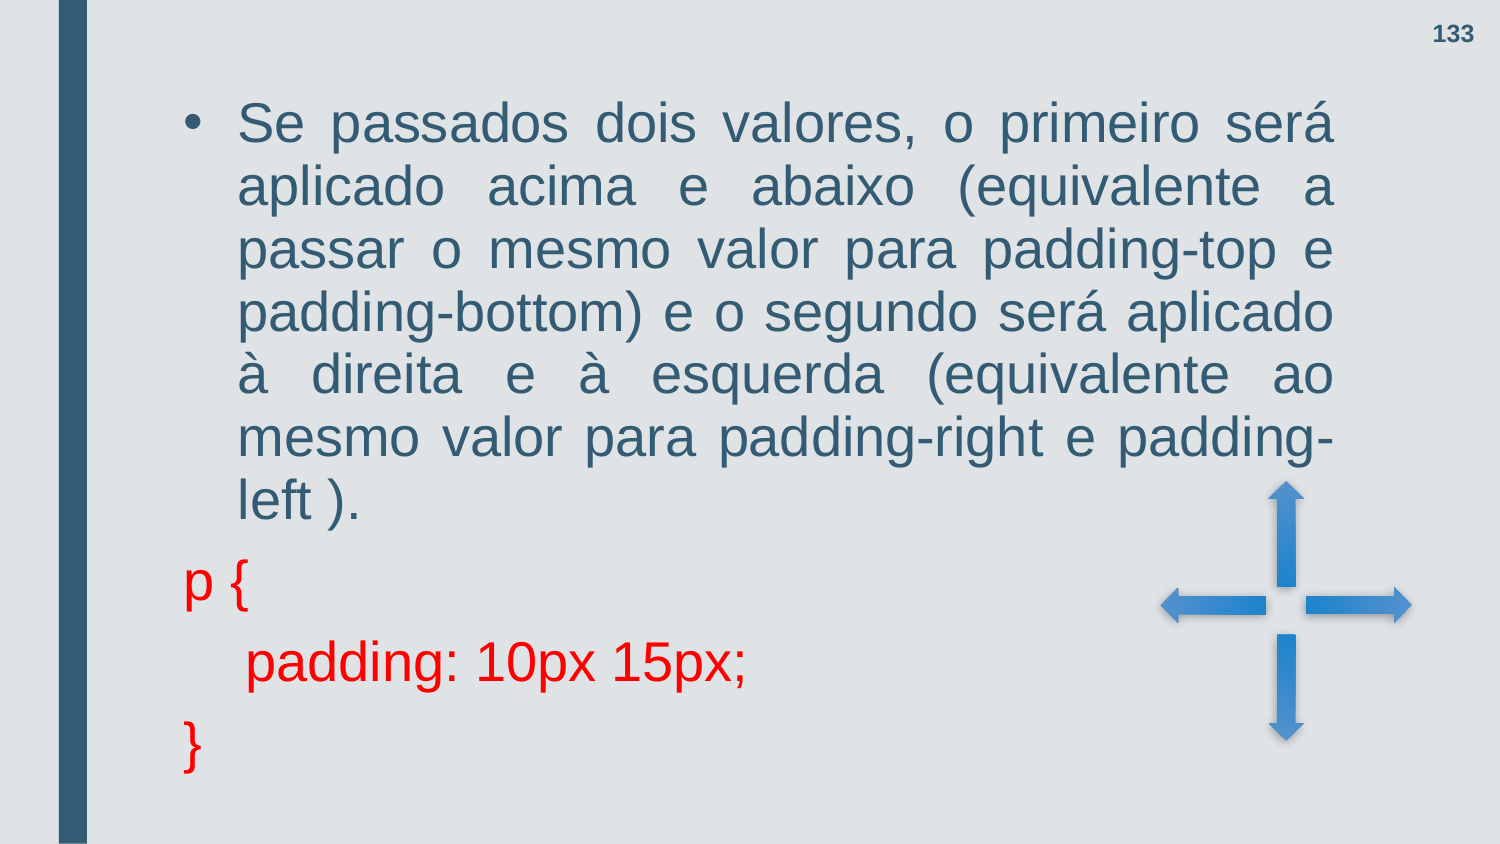

133
Se passados dois valores, o primeiro será aplicado acima e abaixo (equivalente a passar o mesmo valor para padding-top e padding-bottom) e o segundo será aplicado à direita e à esquerda (equivalente ao mesmo valor para padding-right e padding-left ).
p {
    padding: 10px 15px;
}